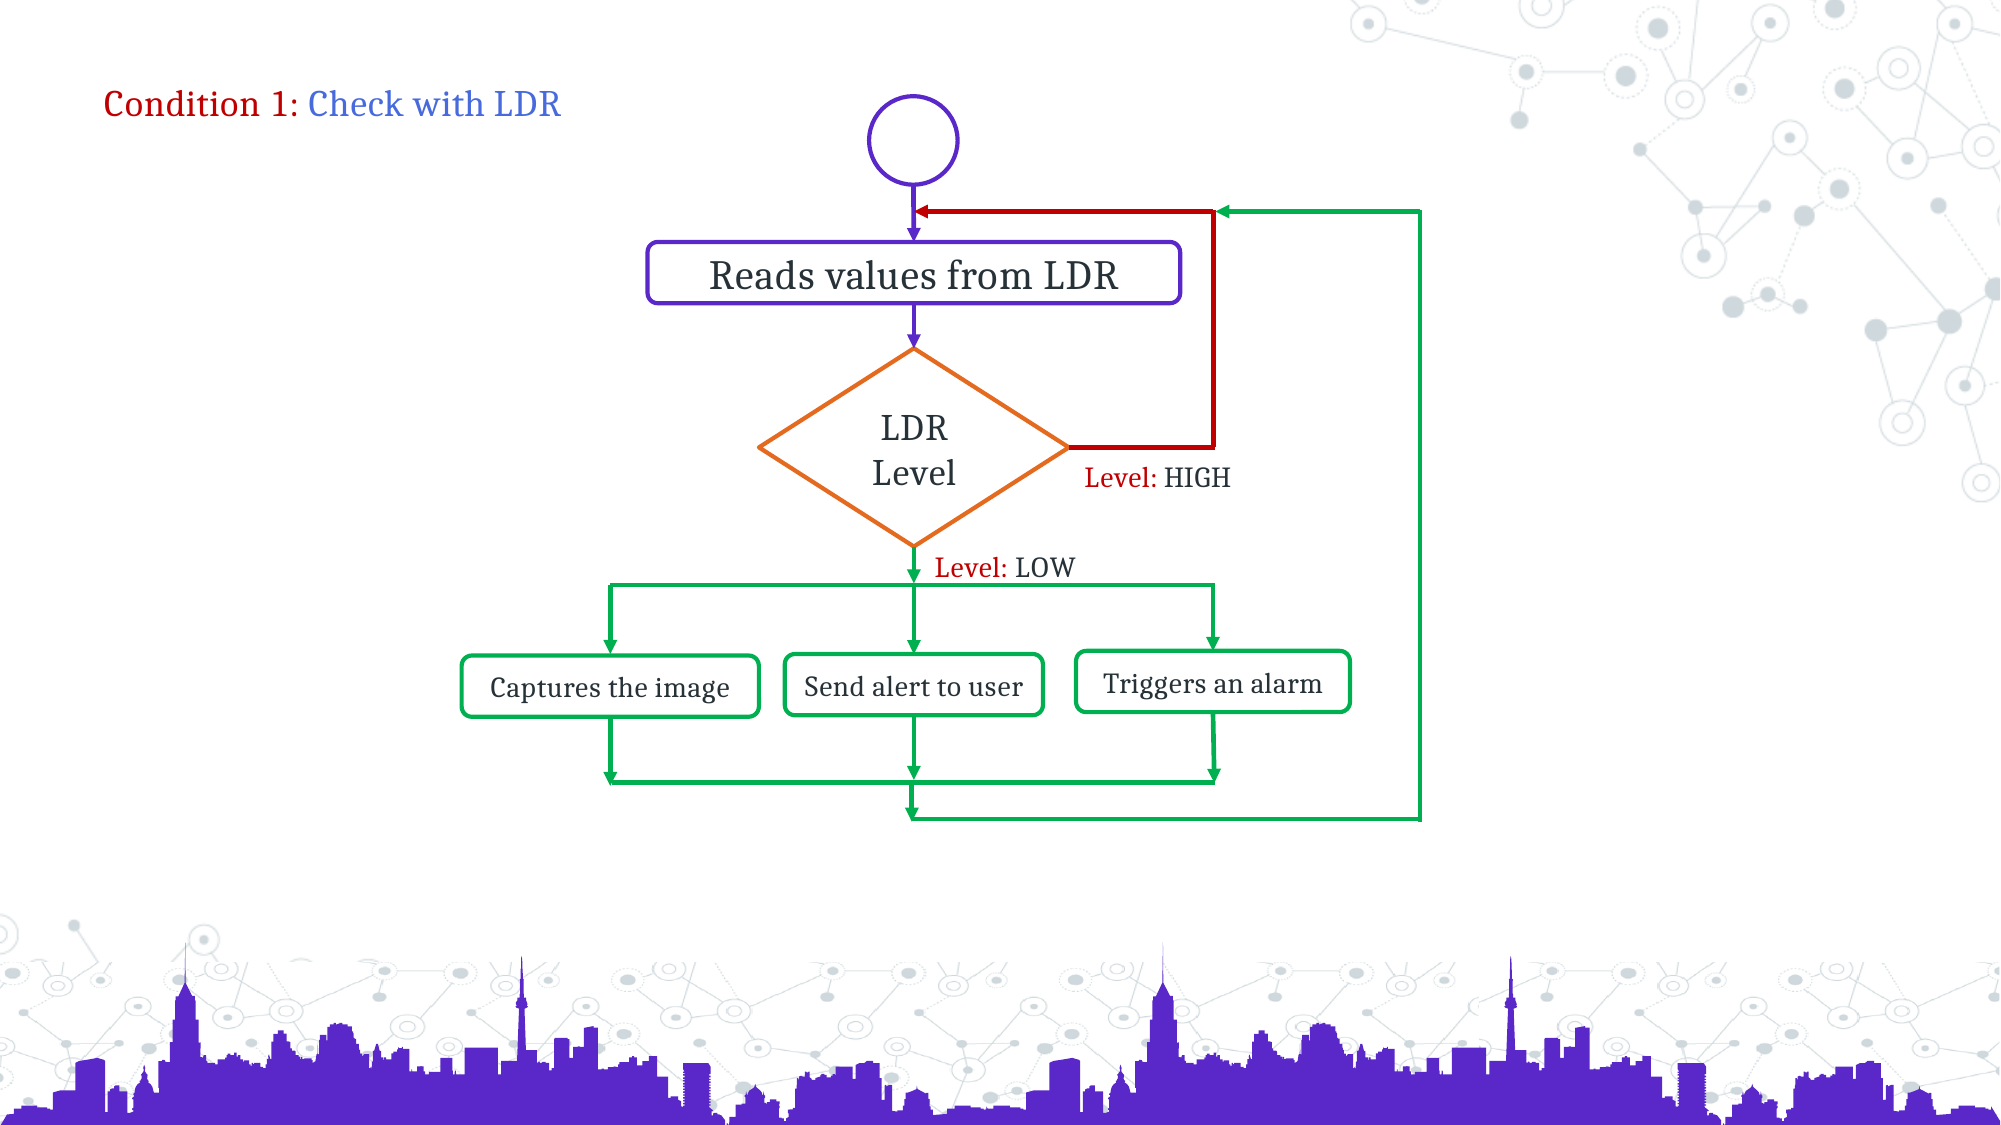

Condition 1: Check with LDR

Reads values from LDR
LDR Level
Level: HIGH
Level: LOW
Triggers an alarm
Send alert to user
Captures the image